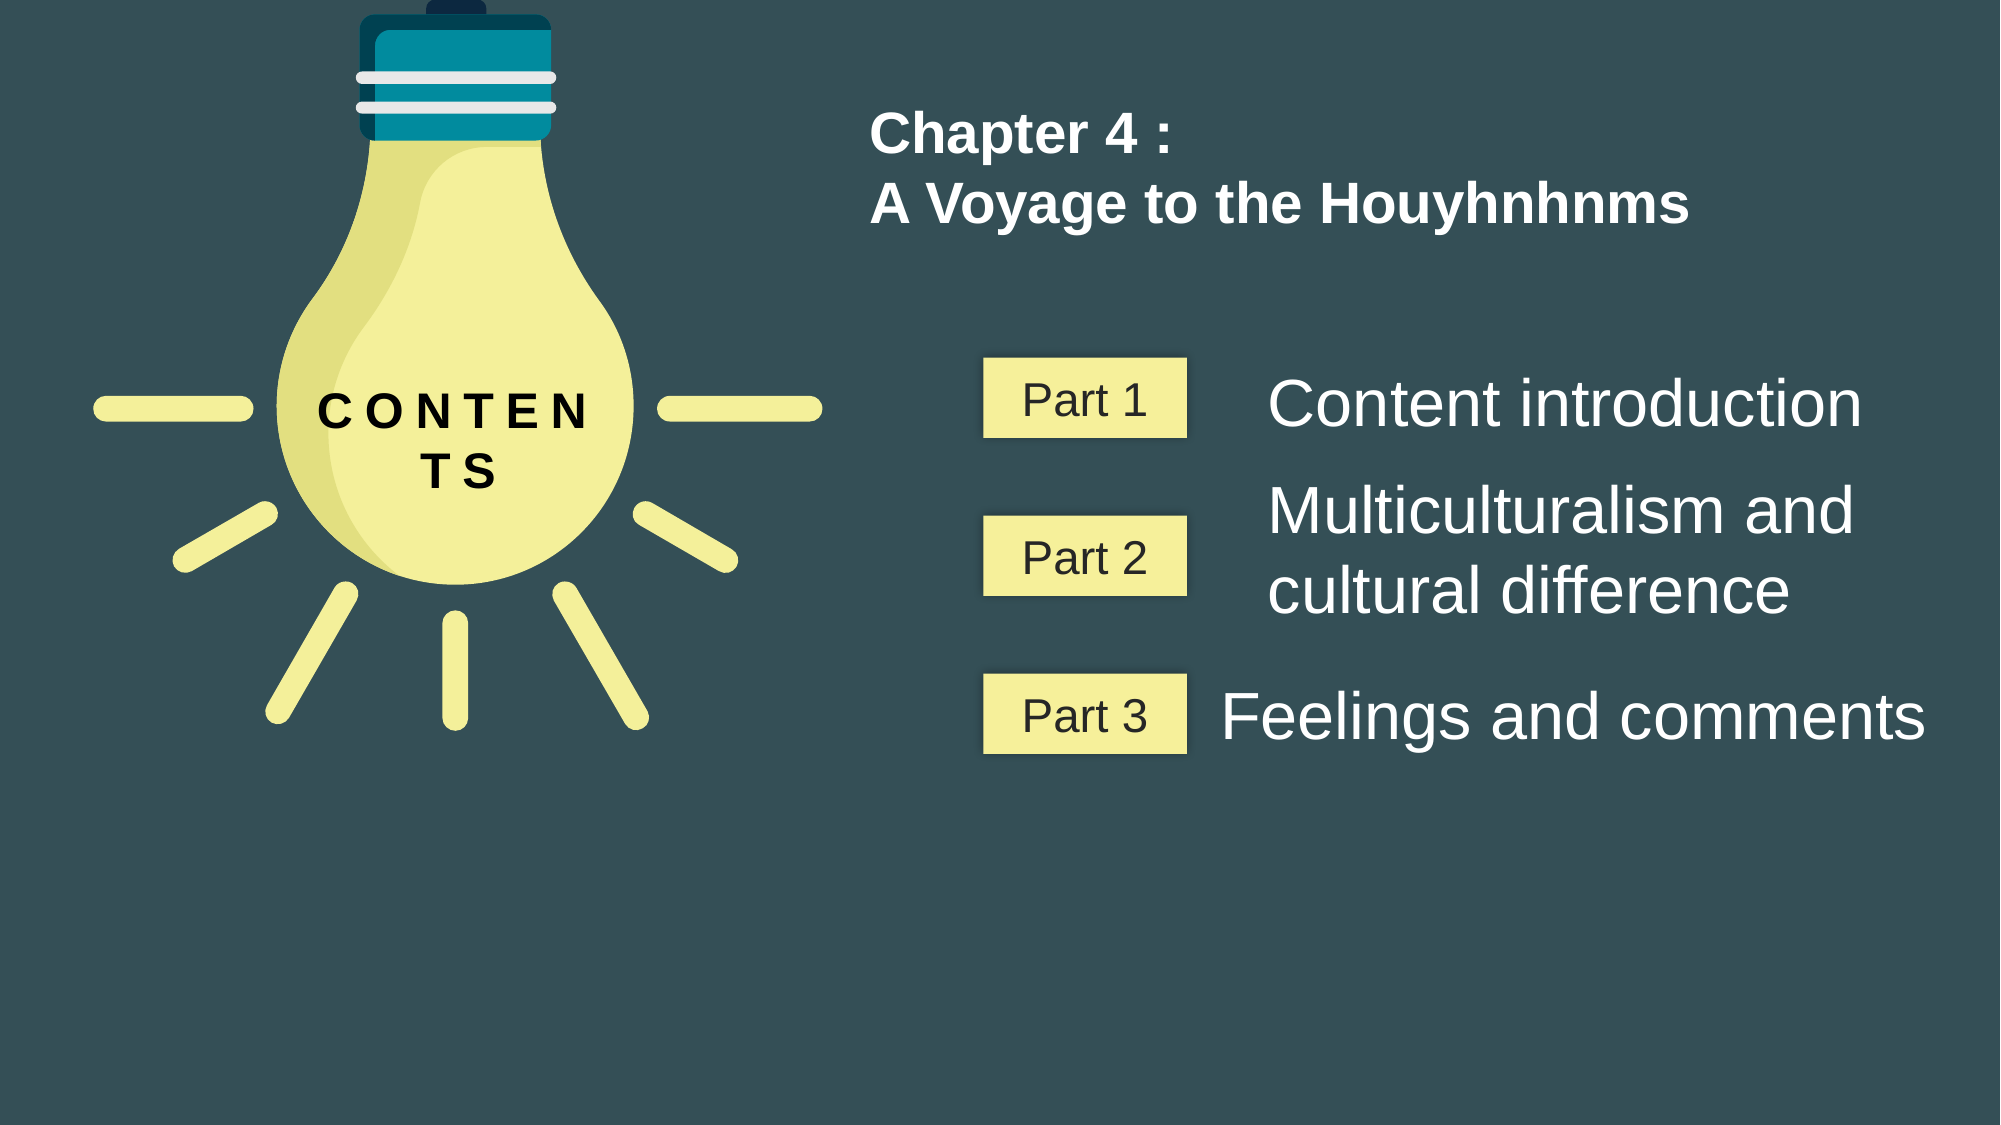

Chapter 4 :
A Voyage to the Houyhnhnms
Content introduction
Part 1
CONTENTS
Multiculturalism and cultural difference
Part 2
Feelings and comments
Part 3